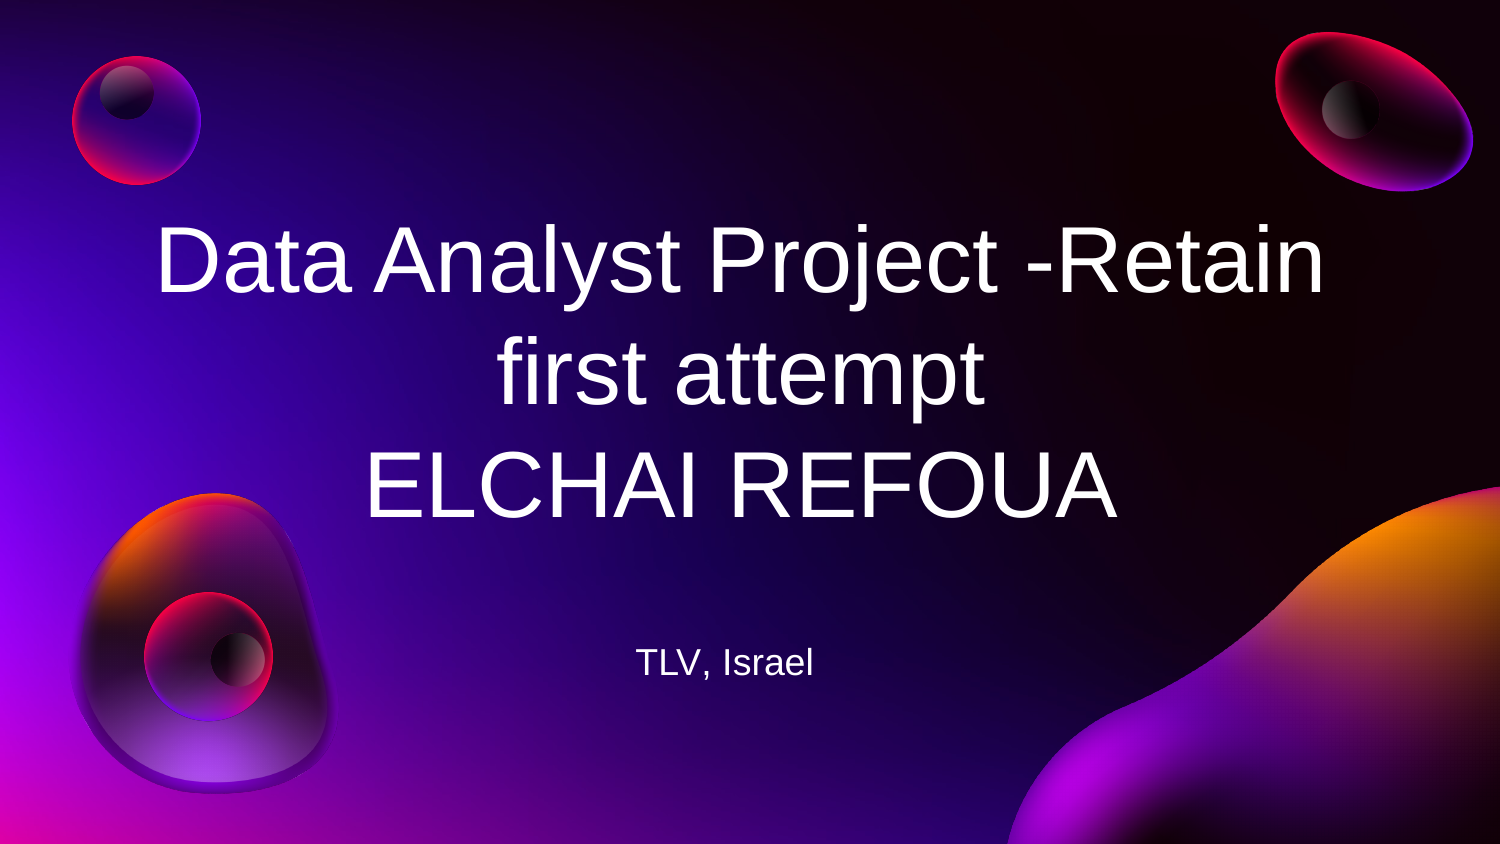

# Data Analyst Project -Retain first attempt ELCHAI REFOUA
TLV, Israel